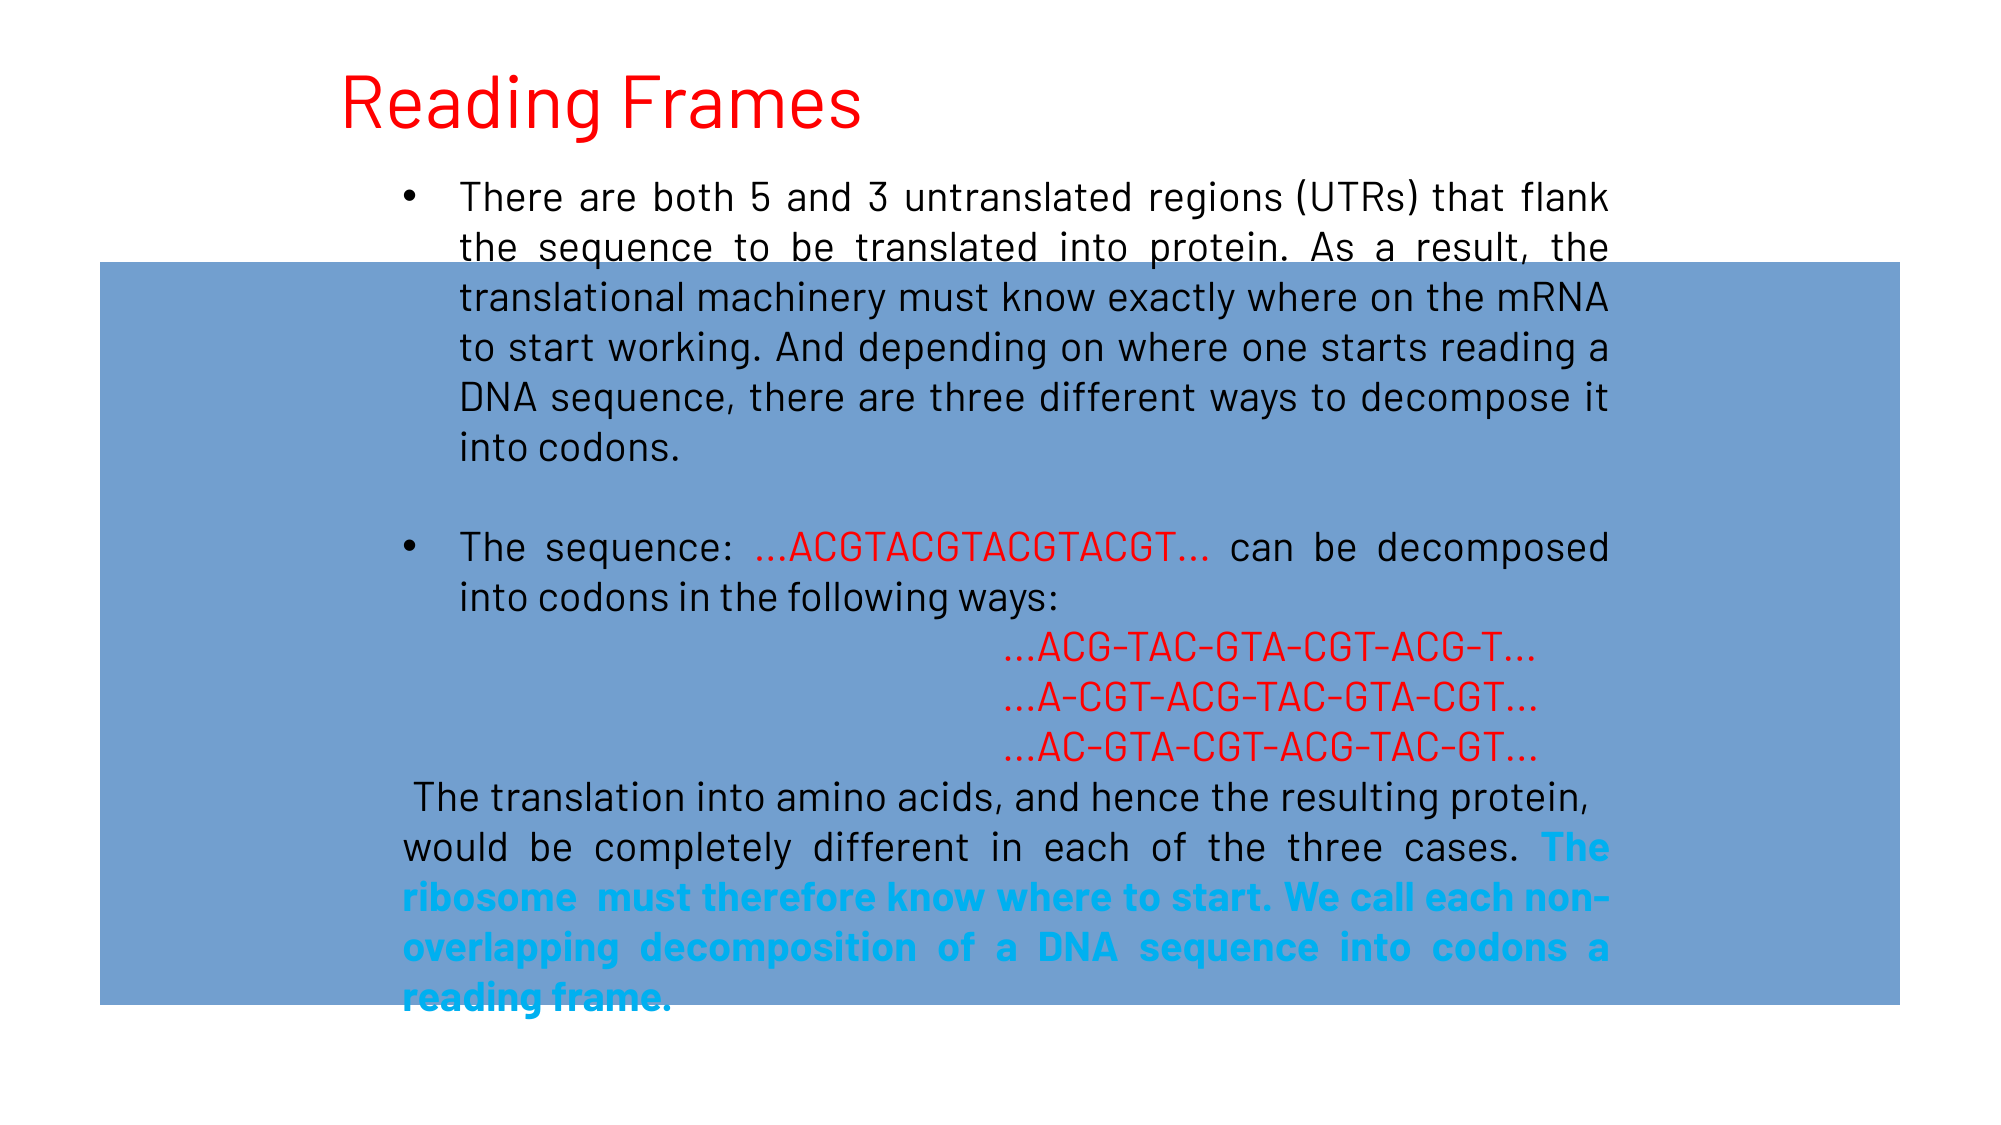

# Reading Frames
There are both 5 and 3 untranslated regions (UTRs) that flank the sequence to be translated into protein. As a result, the translational machinery must know exactly where on the mRNA to start working. And depending on where one starts reading a DNA sequence, there are three different ways to decompose it into codons.

The sequence: ...ACGTACGTACGTACGT... can be decomposed into codons in the following ways:
				...ACG-TAC-GTA-CGT-ACG-T...
				...A-CGT-ACG-TAC-GTA-CGT...
				...AC-GTA-CGT-ACG-TAC-GT...
 The translation into amino acids, and hence the resulting protein,   would be completely different in each of the three cases. The ribosome  must therefore know where to start. We call each non-overlapping decomposition of a DNA sequence into codons a reading frame.